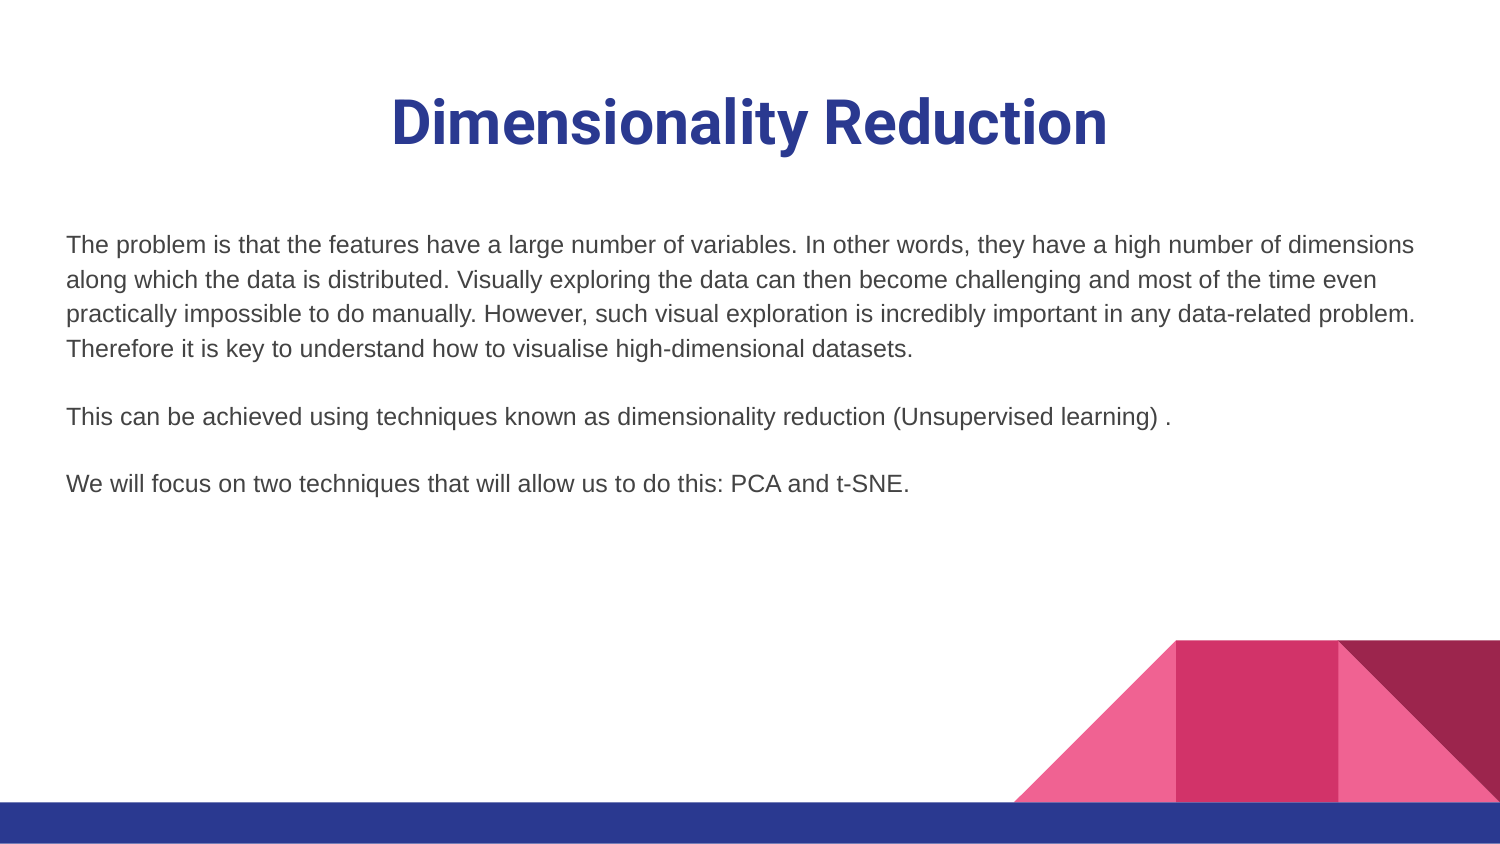

# Dimensionality Reduction
The problem is that the features have a large number of variables. In other words, they have a high number of dimensions along which the data is distributed. Visually exploring the data can then become challenging and most of the time even practically impossible to do manually. However, such visual exploration is incredibly important in any data-related problem. Therefore it is key to understand how to visualise high-dimensional datasets.
This can be achieved using techniques known as dimensionality reduction (Unsupervised learning) .
We will focus on two techniques that will allow us to do this: PCA and t-SNE.